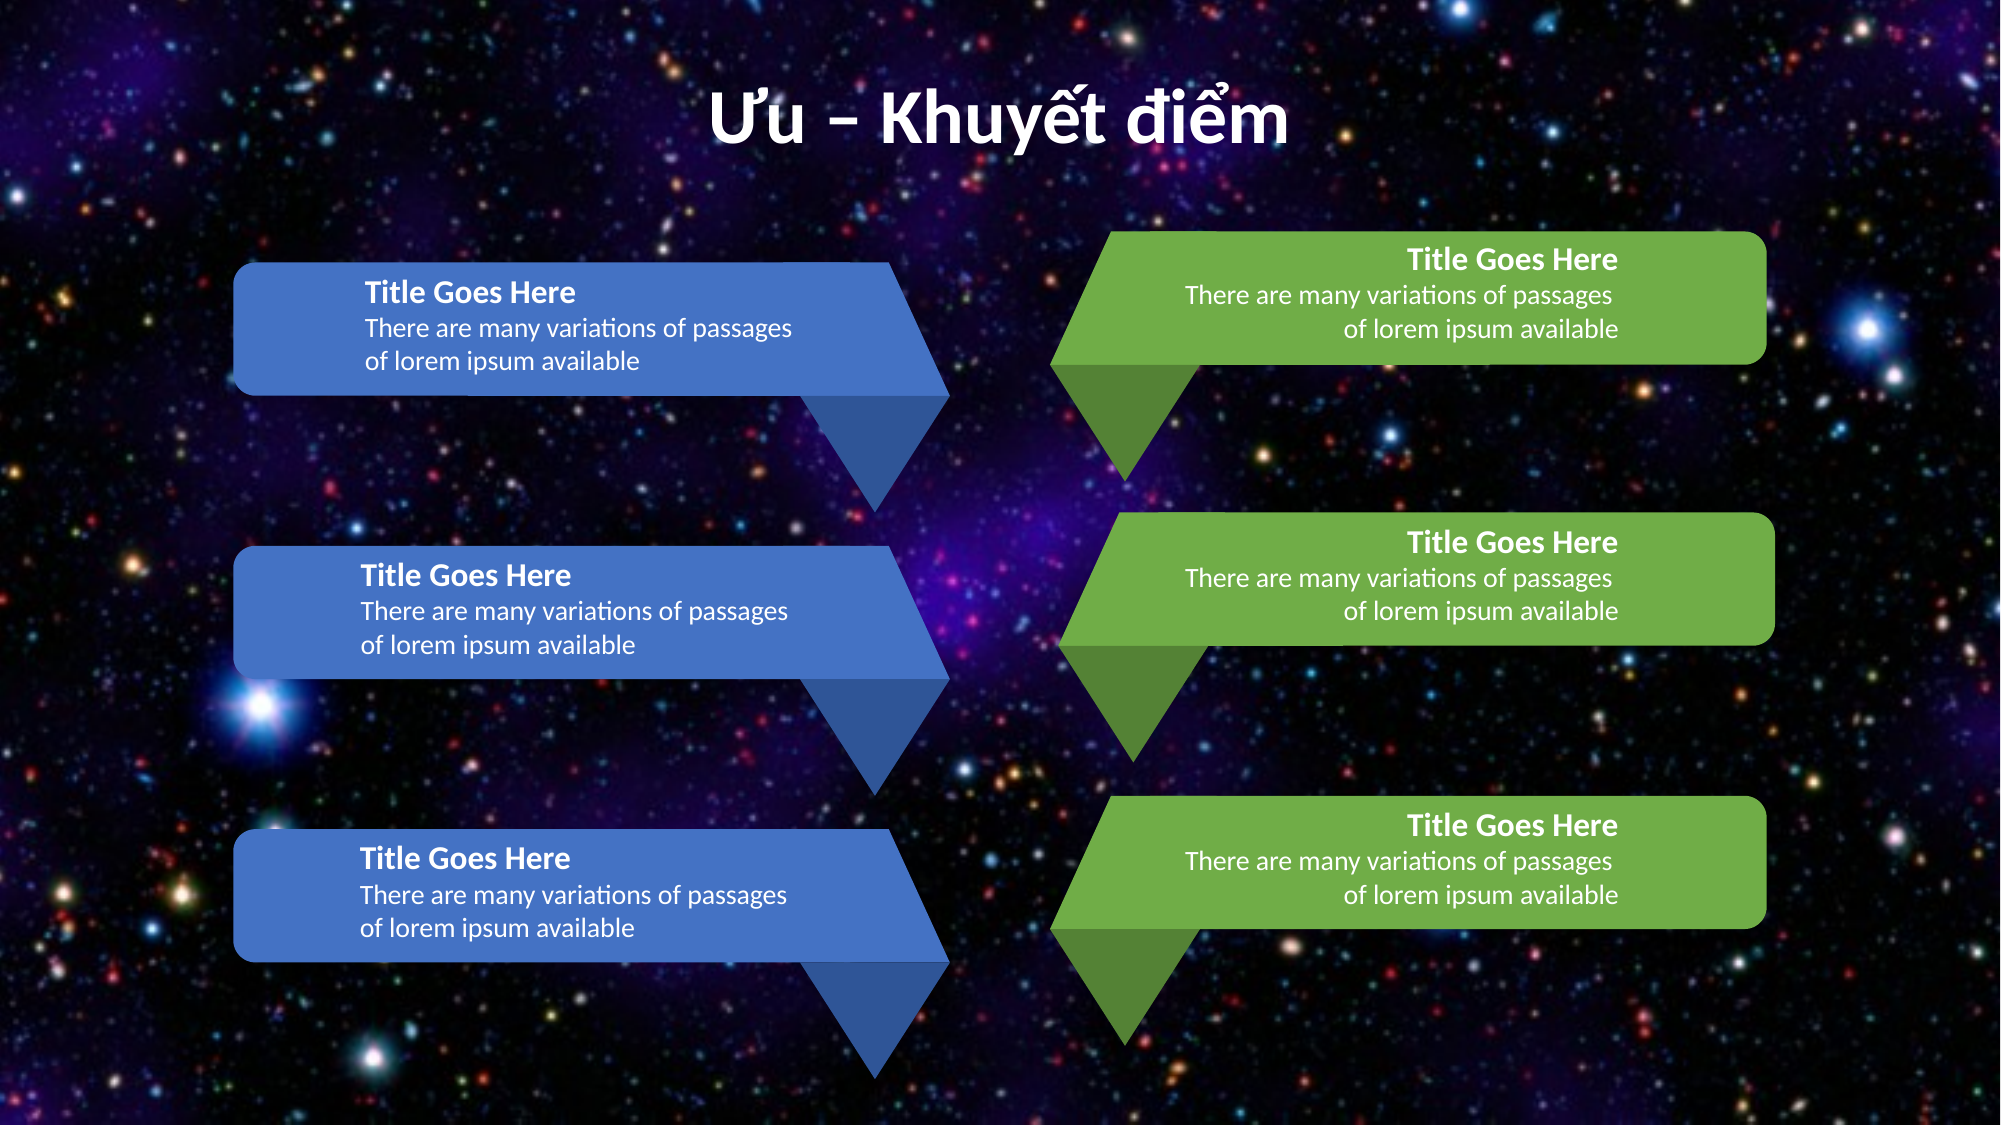

Ưu – Khuyết điểm
Title Goes Here
There are many variations of passages
of lorem ipsum available

Title Goes Here
There are many variations of passages
of lorem ipsum available
Title Goes Here
There are many variations of passages
of lorem ipsum available

Title Goes Here
There are many variations of passages
of lorem ipsum available

Title Goes Here
There are many variations of passages
of lorem ipsum available
Title Goes Here
There are many variations of passages
of lorem ipsum available